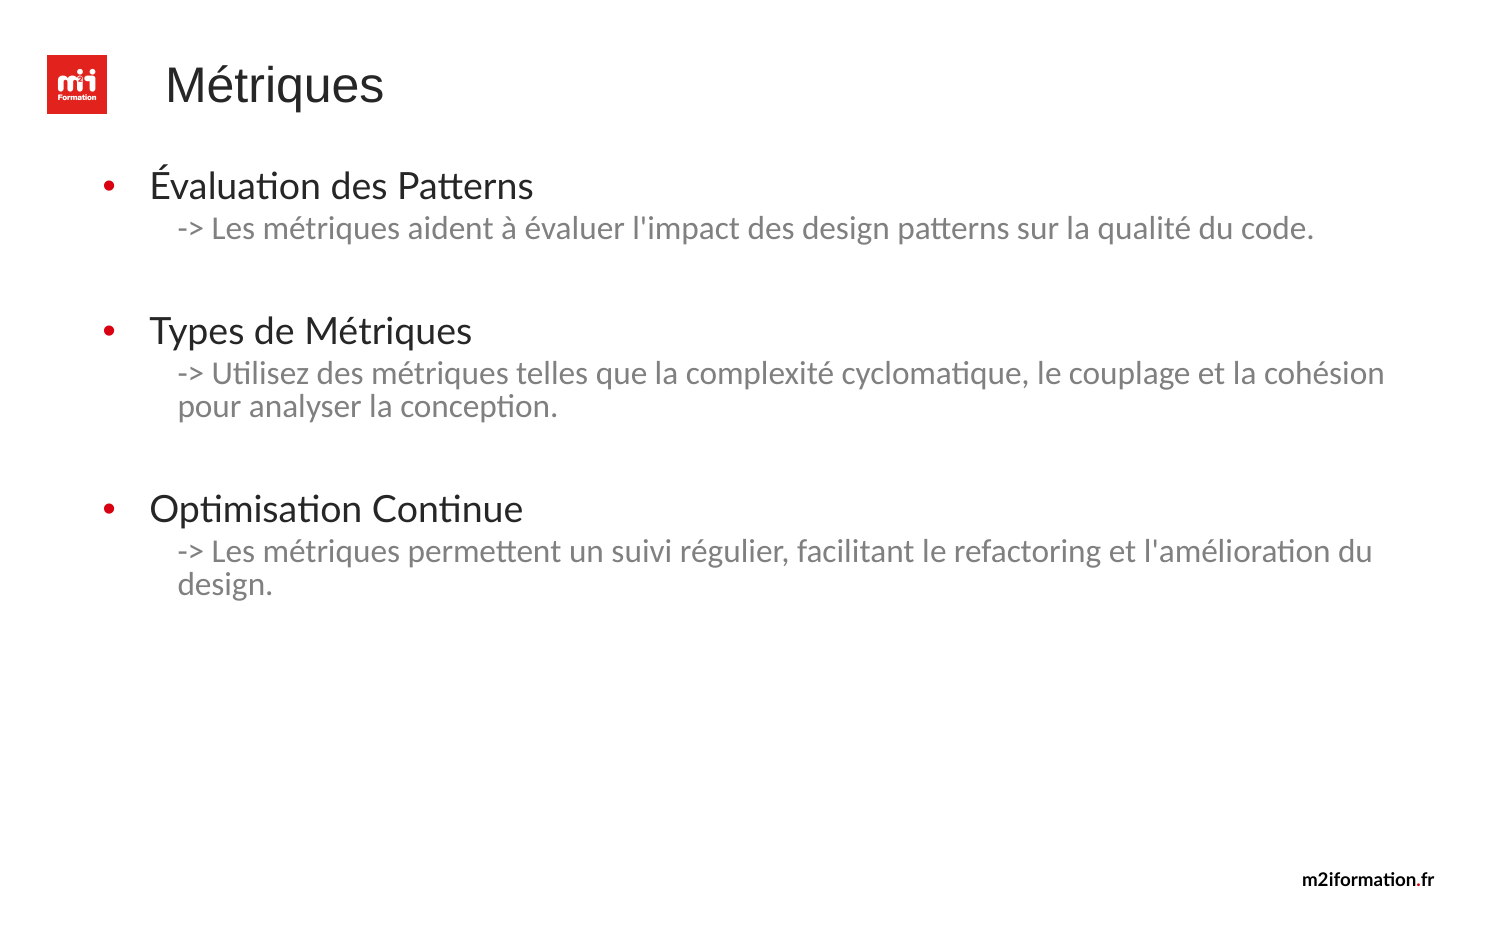

# Métriques
Évaluation des Patterns
-> Les métriques aident à évaluer l'impact des design patterns sur la qualité du code.

Types de Métriques
-> Utilisez des métriques telles que la complexité cyclomatique, le couplage et la cohésion pour analyser la conception.

Optimisation Continue
-> Les métriques permettent un suivi régulier, facilitant le refactoring et l'amélioration du design.